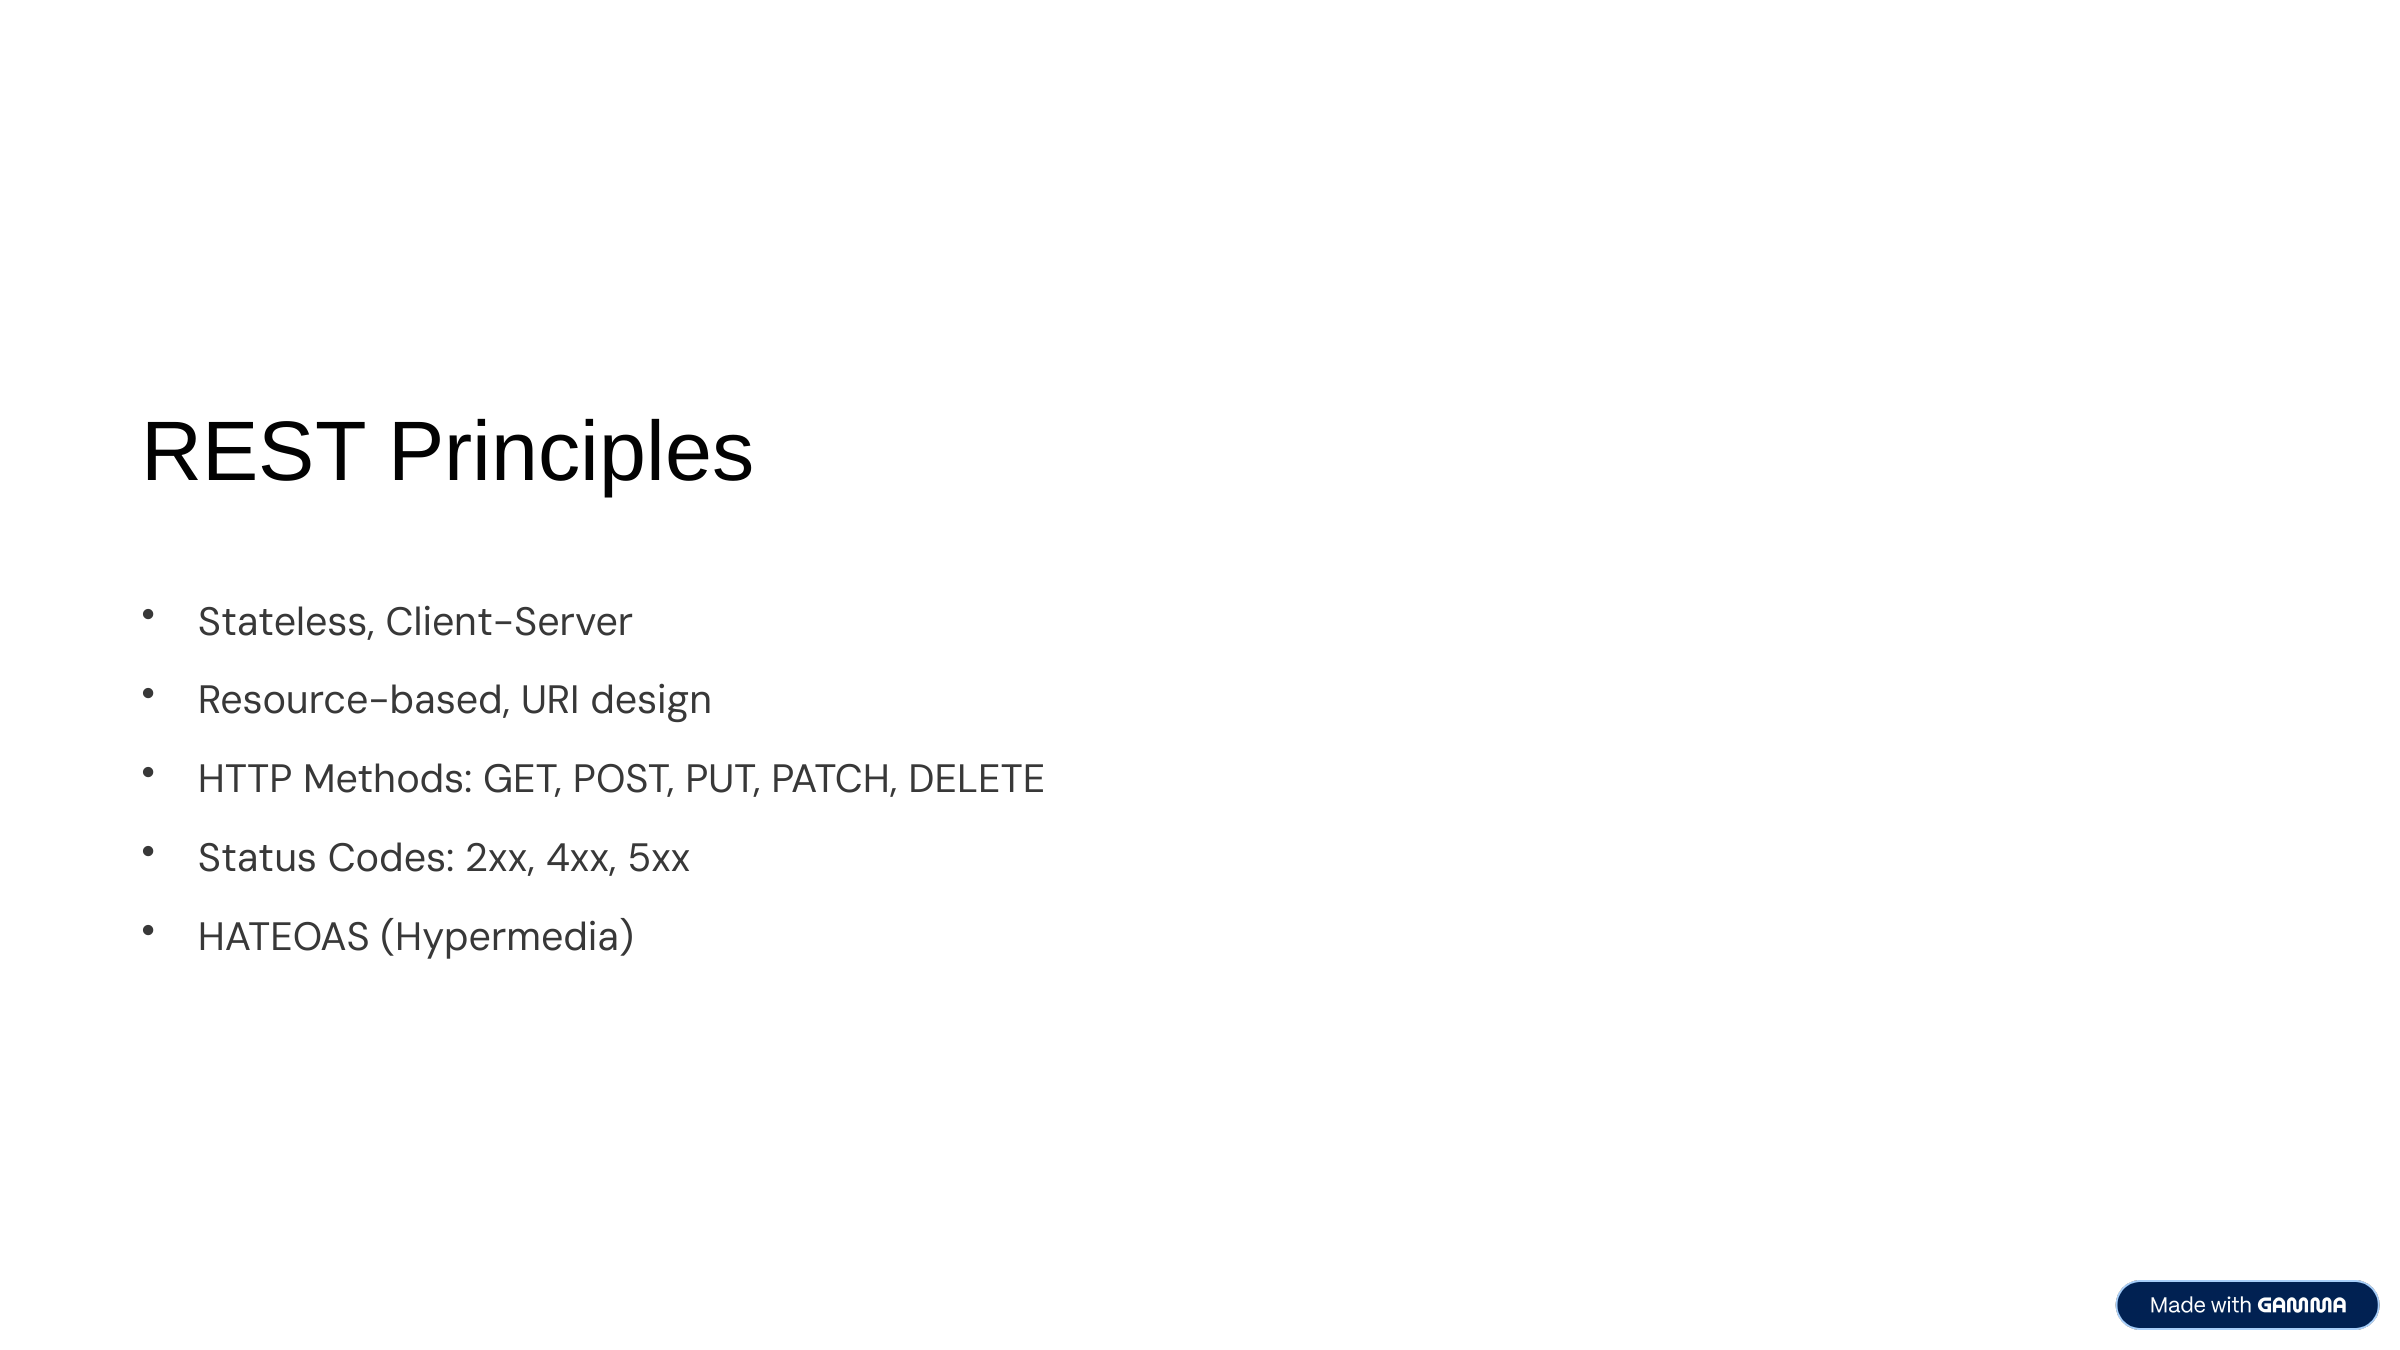

REST Principles
Stateless, Client-Server
Resource-based, URI design
HTTP Methods: GET, POST, PUT, PATCH, DELETE
Status Codes: 2xx, 4xx, 5xx
HATEOAS (Hypermedia)